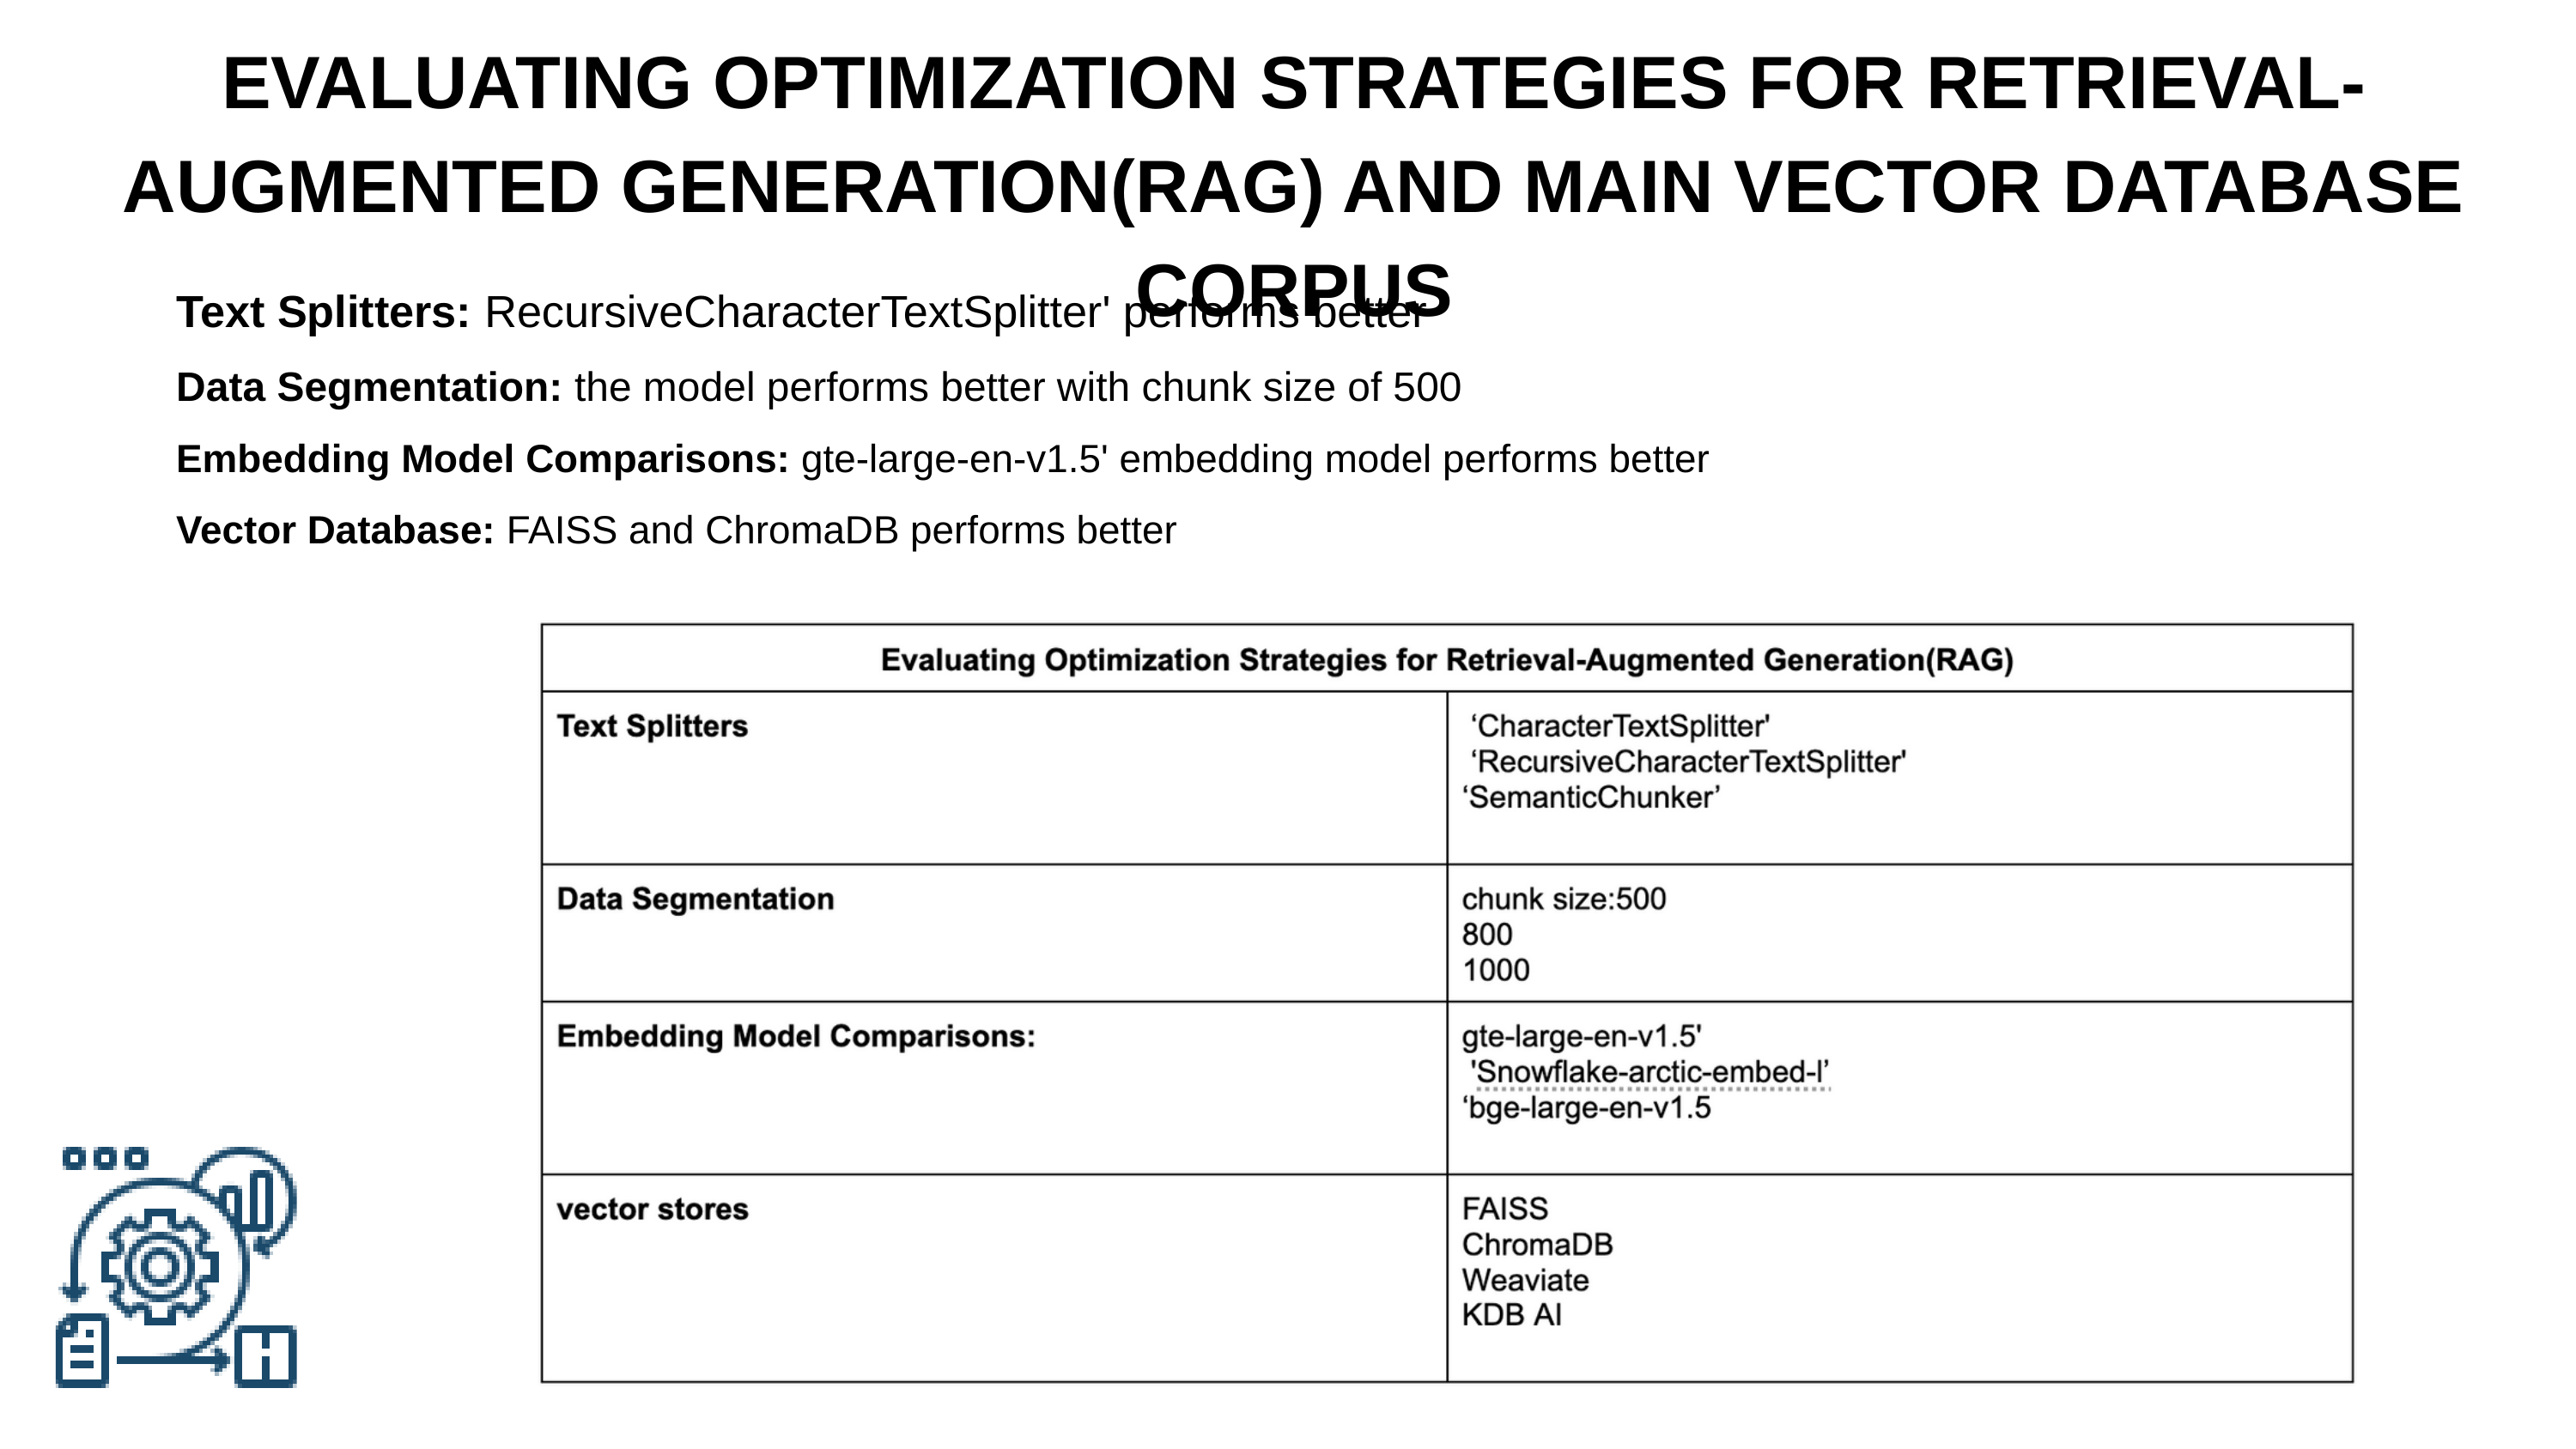

EVALUATING OPTIMIZATION STRATEGIES FOR RETRIEVAL-AUGMENTED GENERATION(RAG) AND MAIN VECTOR DATABASE CORPUS
Text Splitters: RecursiveCharacterTextSplitter' performs better
Data Segmentation: the model performs better with chunk size of 500
Embedding Model Comparisons: gte-large-en-v1.5' embedding model performs better
Vector Database: FAISS and ChromaDB performs better